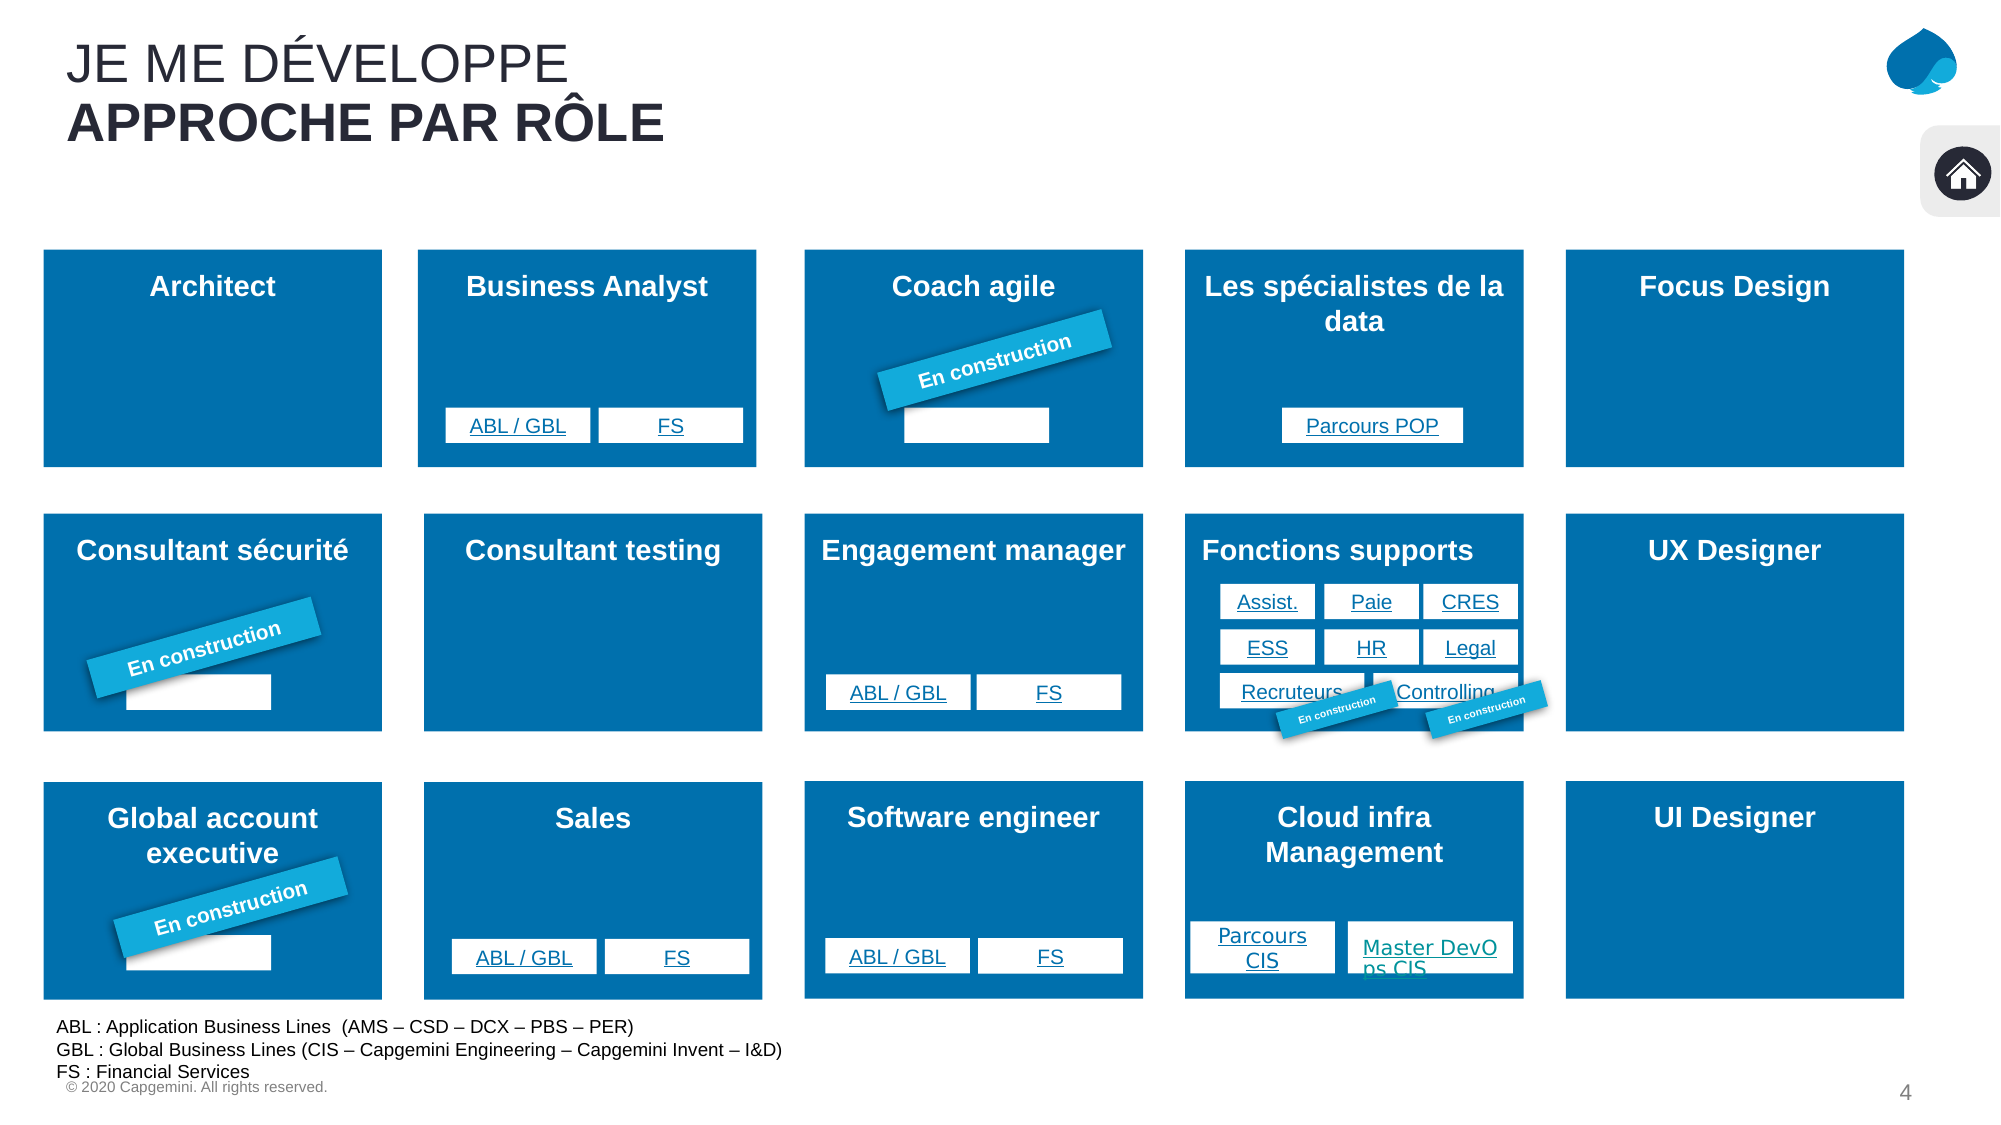

Je me développe
Approche par rôle
Architect
Business Analyst
Coach agile

Les spécialistes de la data
Focus Design
En construction
ABL / GBL
FS
ABL / GBL
FS

Parcours POP
Consultant sécurité

Consultant testing

Engagement manager
Fonctions supports
UX Designer

Assist.
Paie
CRES
En construction
ESS
HR
Legal

Recruteurs
Controlling

ABL / GBL
FS
En construction
En construction
Software engineer
Cloud infra
Management

UI Designer

Global account executive

Sales

En construction
FS
ABL / GBL
Parcours CIS
Master DevOps CIS

ABL / GBL
FS
ABL / GBL
FS
ABL : Application Business Lines  (AMS – CSD – DCX – PBS – PER)
GBL : Global Business Lines (CIS – Capgemini Engineering – Capgemini Invent – I&D)
FS : Financial Services